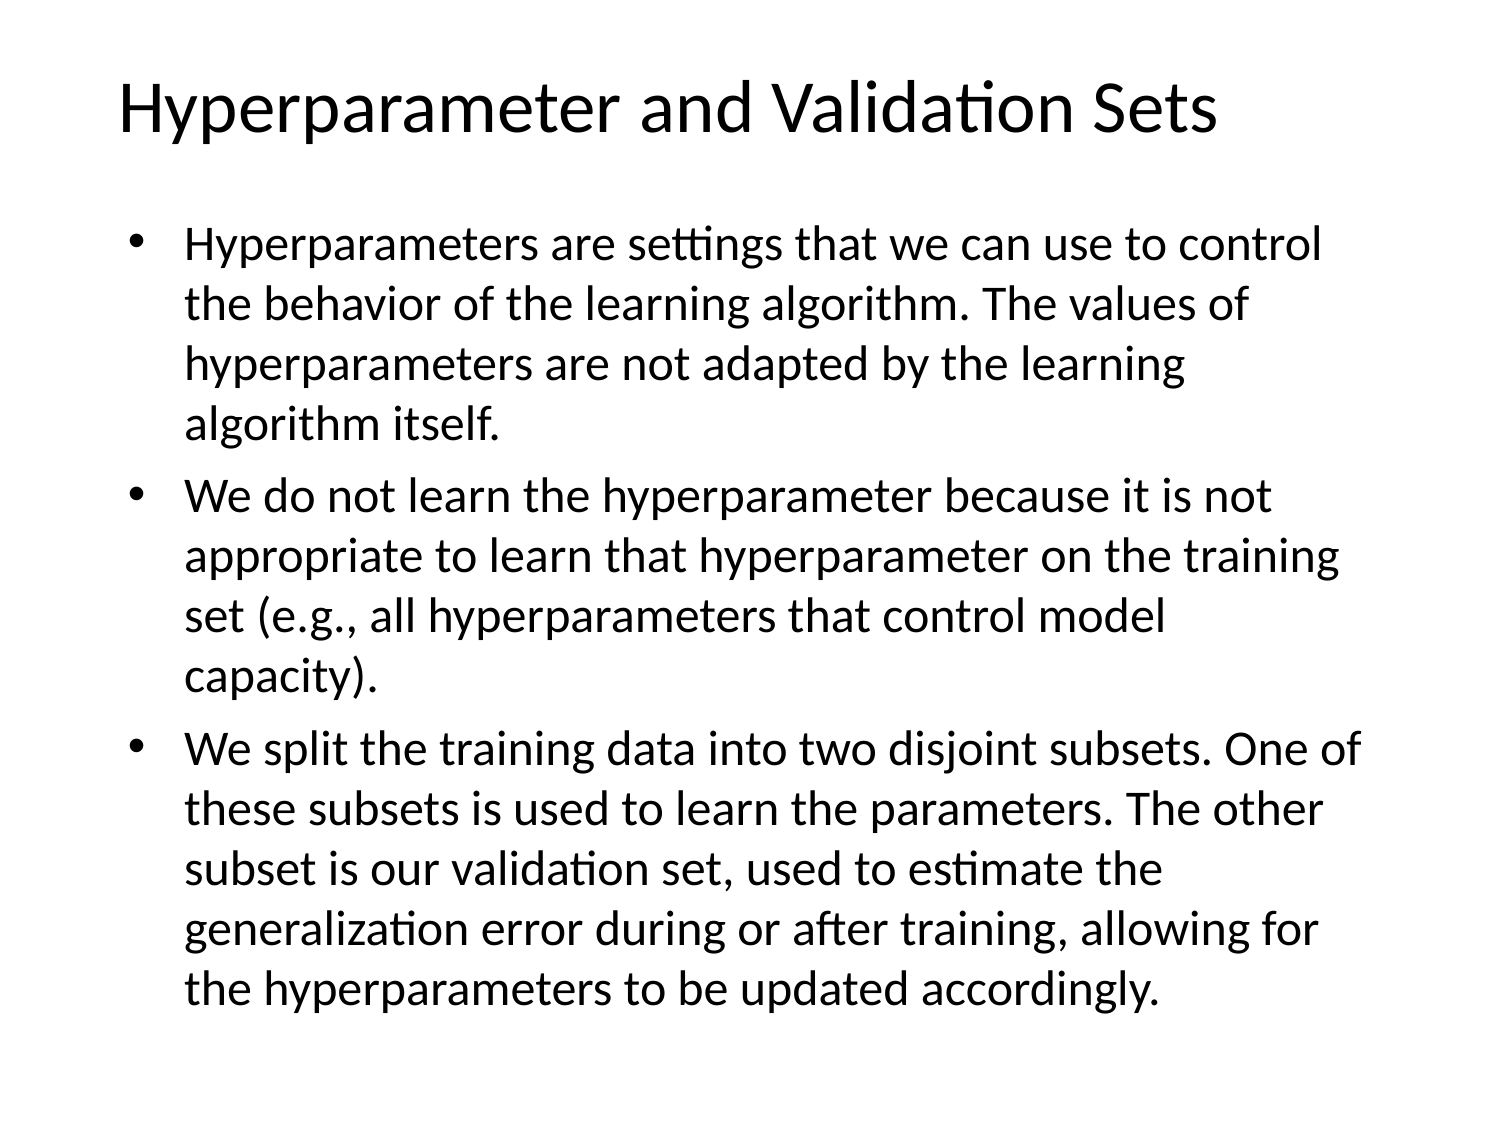

# Hyperparameter and Validation Sets
Hyperparameters are settings that we can use to control the behavior of the learning algorithm. The values of hyperparameters are not adapted by the learning algorithm itself.
We do not learn the hyperparameter because it is not appropriate to learn that hyperparameter on the training set (e.g., all hyperparameters that control model capacity).
We split the training data into two disjoint subsets. One of these subsets is used to learn the parameters. The other subset is our validation set, used to estimate the generalization error during or after training, allowing for the hyperparameters to be updated accordingly.